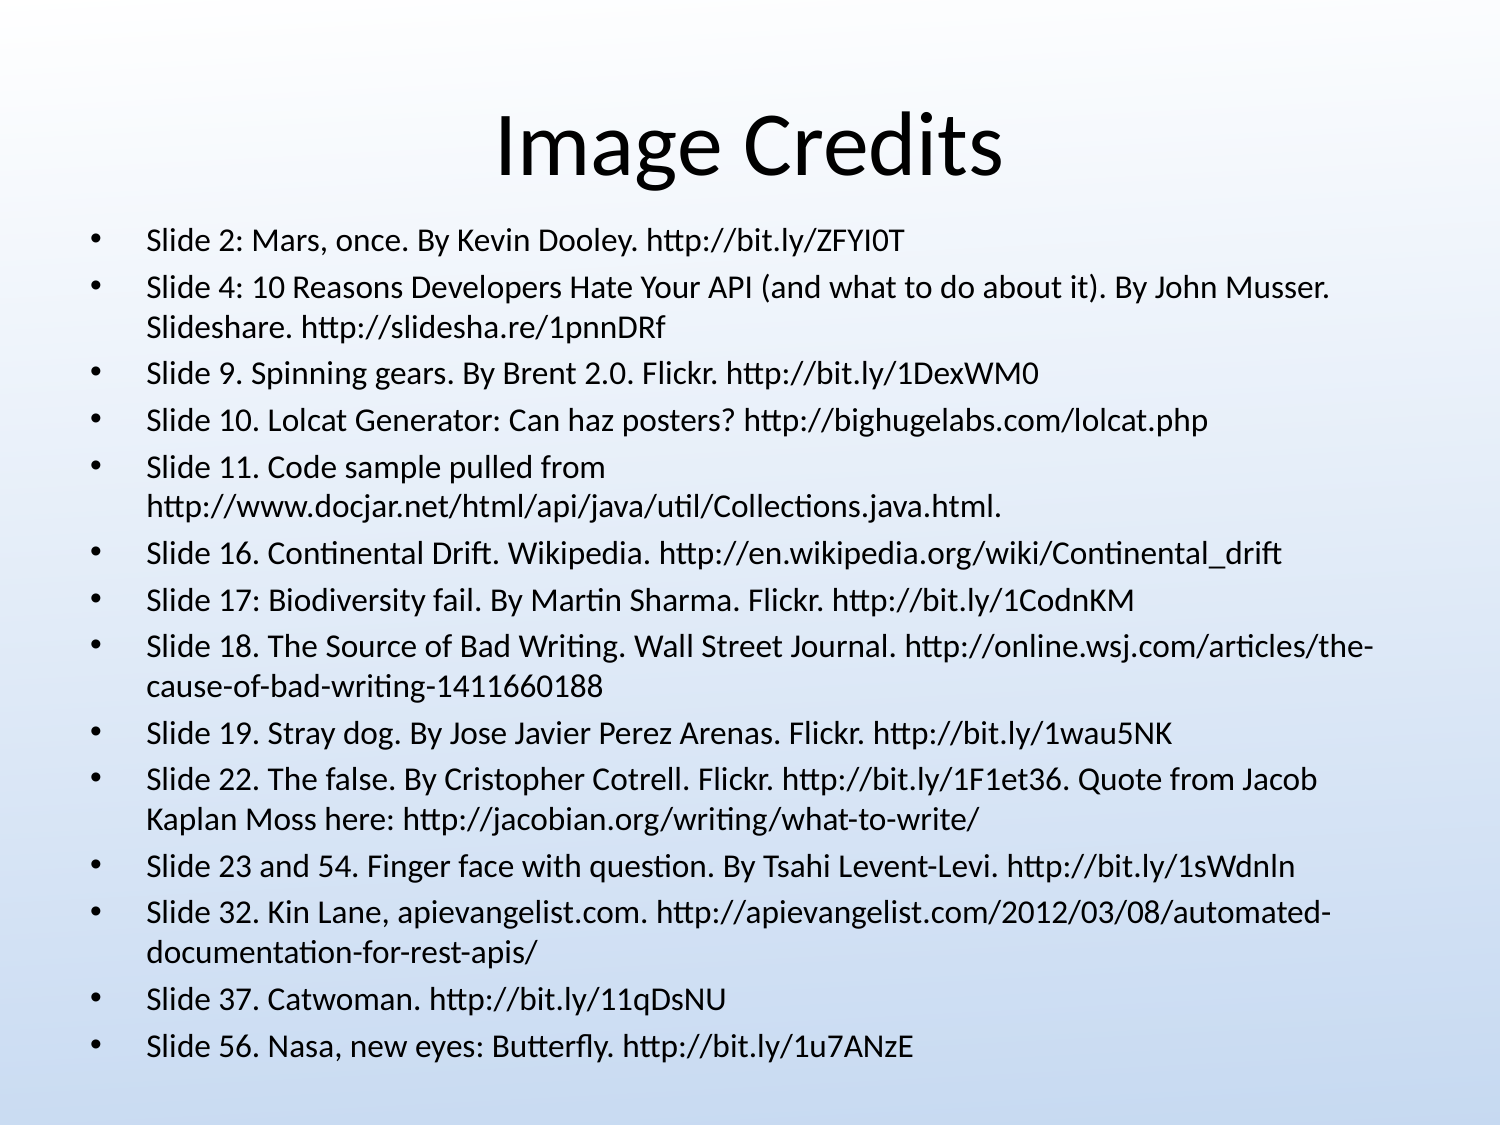

# Image Credits
Slide 2: Mars, once. By Kevin Dooley. http://bit.ly/ZFYI0T
Slide 4: 10 Reasons Developers Hate Your API (and what to do about it). By John Musser. Slideshare. http://slidesha.re/1pnnDRf
Slide 9. Spinning gears. By Brent 2.0. Flickr. http://bit.ly/1DexWM0
Slide 10. Lolcat Generator: Can haz posters? http://bighugelabs.com/lolcat.php
Slide 11. Code sample pulled from http://www.docjar.net/html/api/java/util/Collections.java.html.
Slide 16. Continental Drift. Wikipedia. http://en.wikipedia.org/wiki/Continental_drift
Slide 17: Biodiversity fail. By Martin Sharma. Flickr. http://bit.ly/1CodnKM
Slide 18. The Source of Bad Writing. Wall Street Journal. http://online.wsj.com/articles/the-cause-of-bad-writing-1411660188
Slide 19. Stray dog. By Jose Javier Perez Arenas. Flickr. http://bit.ly/1wau5NK
Slide 22. The false. By Cristopher Cotrell. Flickr. http://bit.ly/1F1et36. Quote from Jacob Kaplan Moss here: http://jacobian.org/writing/what-to-write/
Slide 23 and 54. Finger face with question. By Tsahi Levent-Levi. http://bit.ly/1sWdnln
Slide 32. Kin Lane, apievangelist.com. http://apievangelist.com/2012/03/08/automated-documentation-for-rest-apis/
Slide 37. Catwoman. http://bit.ly/11qDsNU
Slide 56. Nasa, new eyes: Butterfly. http://bit.ly/1u7ANzE